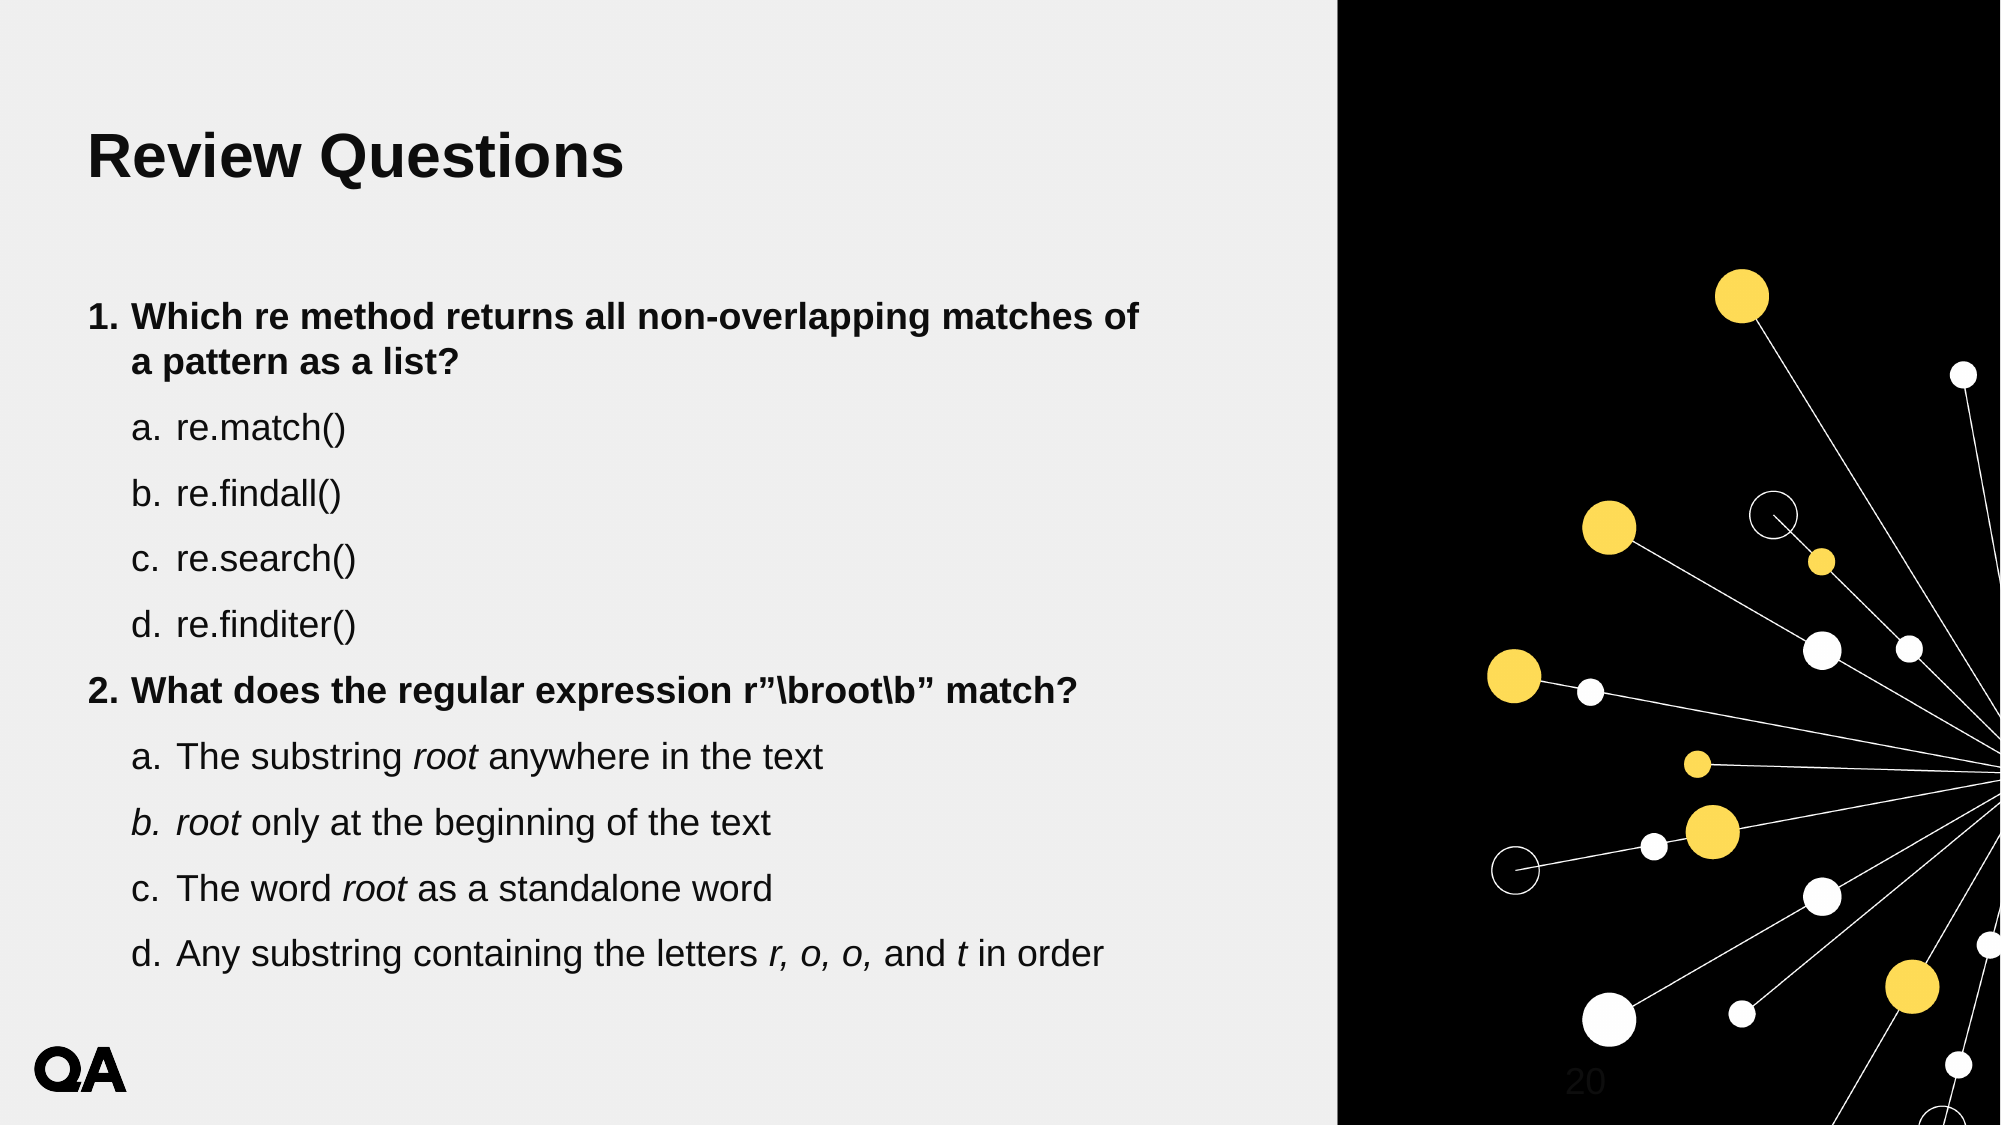

# Review Questions
Which re method returns all non-overlapping matches of a pattern as a list?
re.match()
re.findall()
re.search()
re.finditer()
What does the regular expression r”\broot\b” match?
The substring root anywhere in the text
root only at the beginning of the text
The word root as a standalone word
Any substring containing the letters r, o, o, and t in order
20